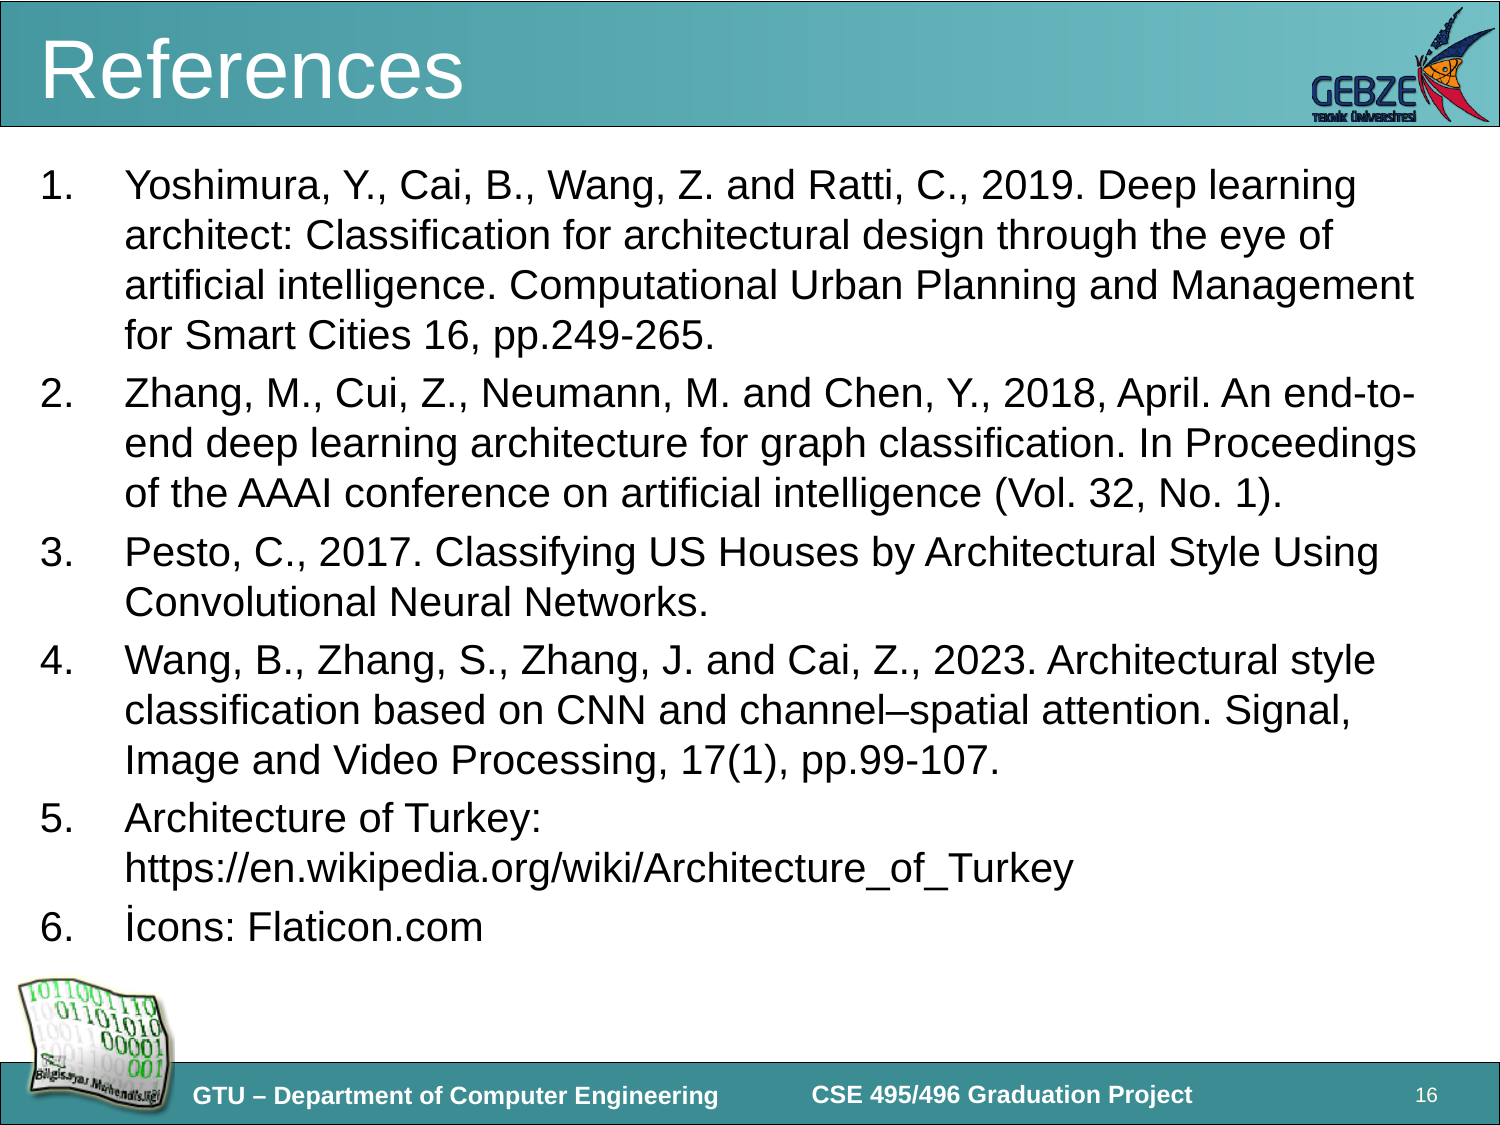

# References
Yoshimura, Y., Cai, B., Wang, Z. and Ratti, C., 2019. Deep learning architect: Classification for architectural design through the eye of artificial intelligence. Computational Urban Planning and Management for Smart Cities 16, pp.249-265.
Zhang, M., Cui, Z., Neumann, M. and Chen, Y., 2018, April. An end-to-end deep learning architecture for graph classification. In Proceedings of the AAAI conference on artificial intelligence (Vol. 32, No. 1).
Pesto, C., 2017. Classifying US Houses by Architectural Style Using Convolutional Neural Networks.
Wang, B., Zhang, S., Zhang, J. and Cai, Z., 2023. Architectural style classification based on CNN and channel–spatial attention. Signal, Image and Video Processing, 17(1), pp.99-107.
Architecture of Turkey: https://en.wikipedia.org/wiki/Architecture_of_Turkey
İcons: Flaticon.com
16